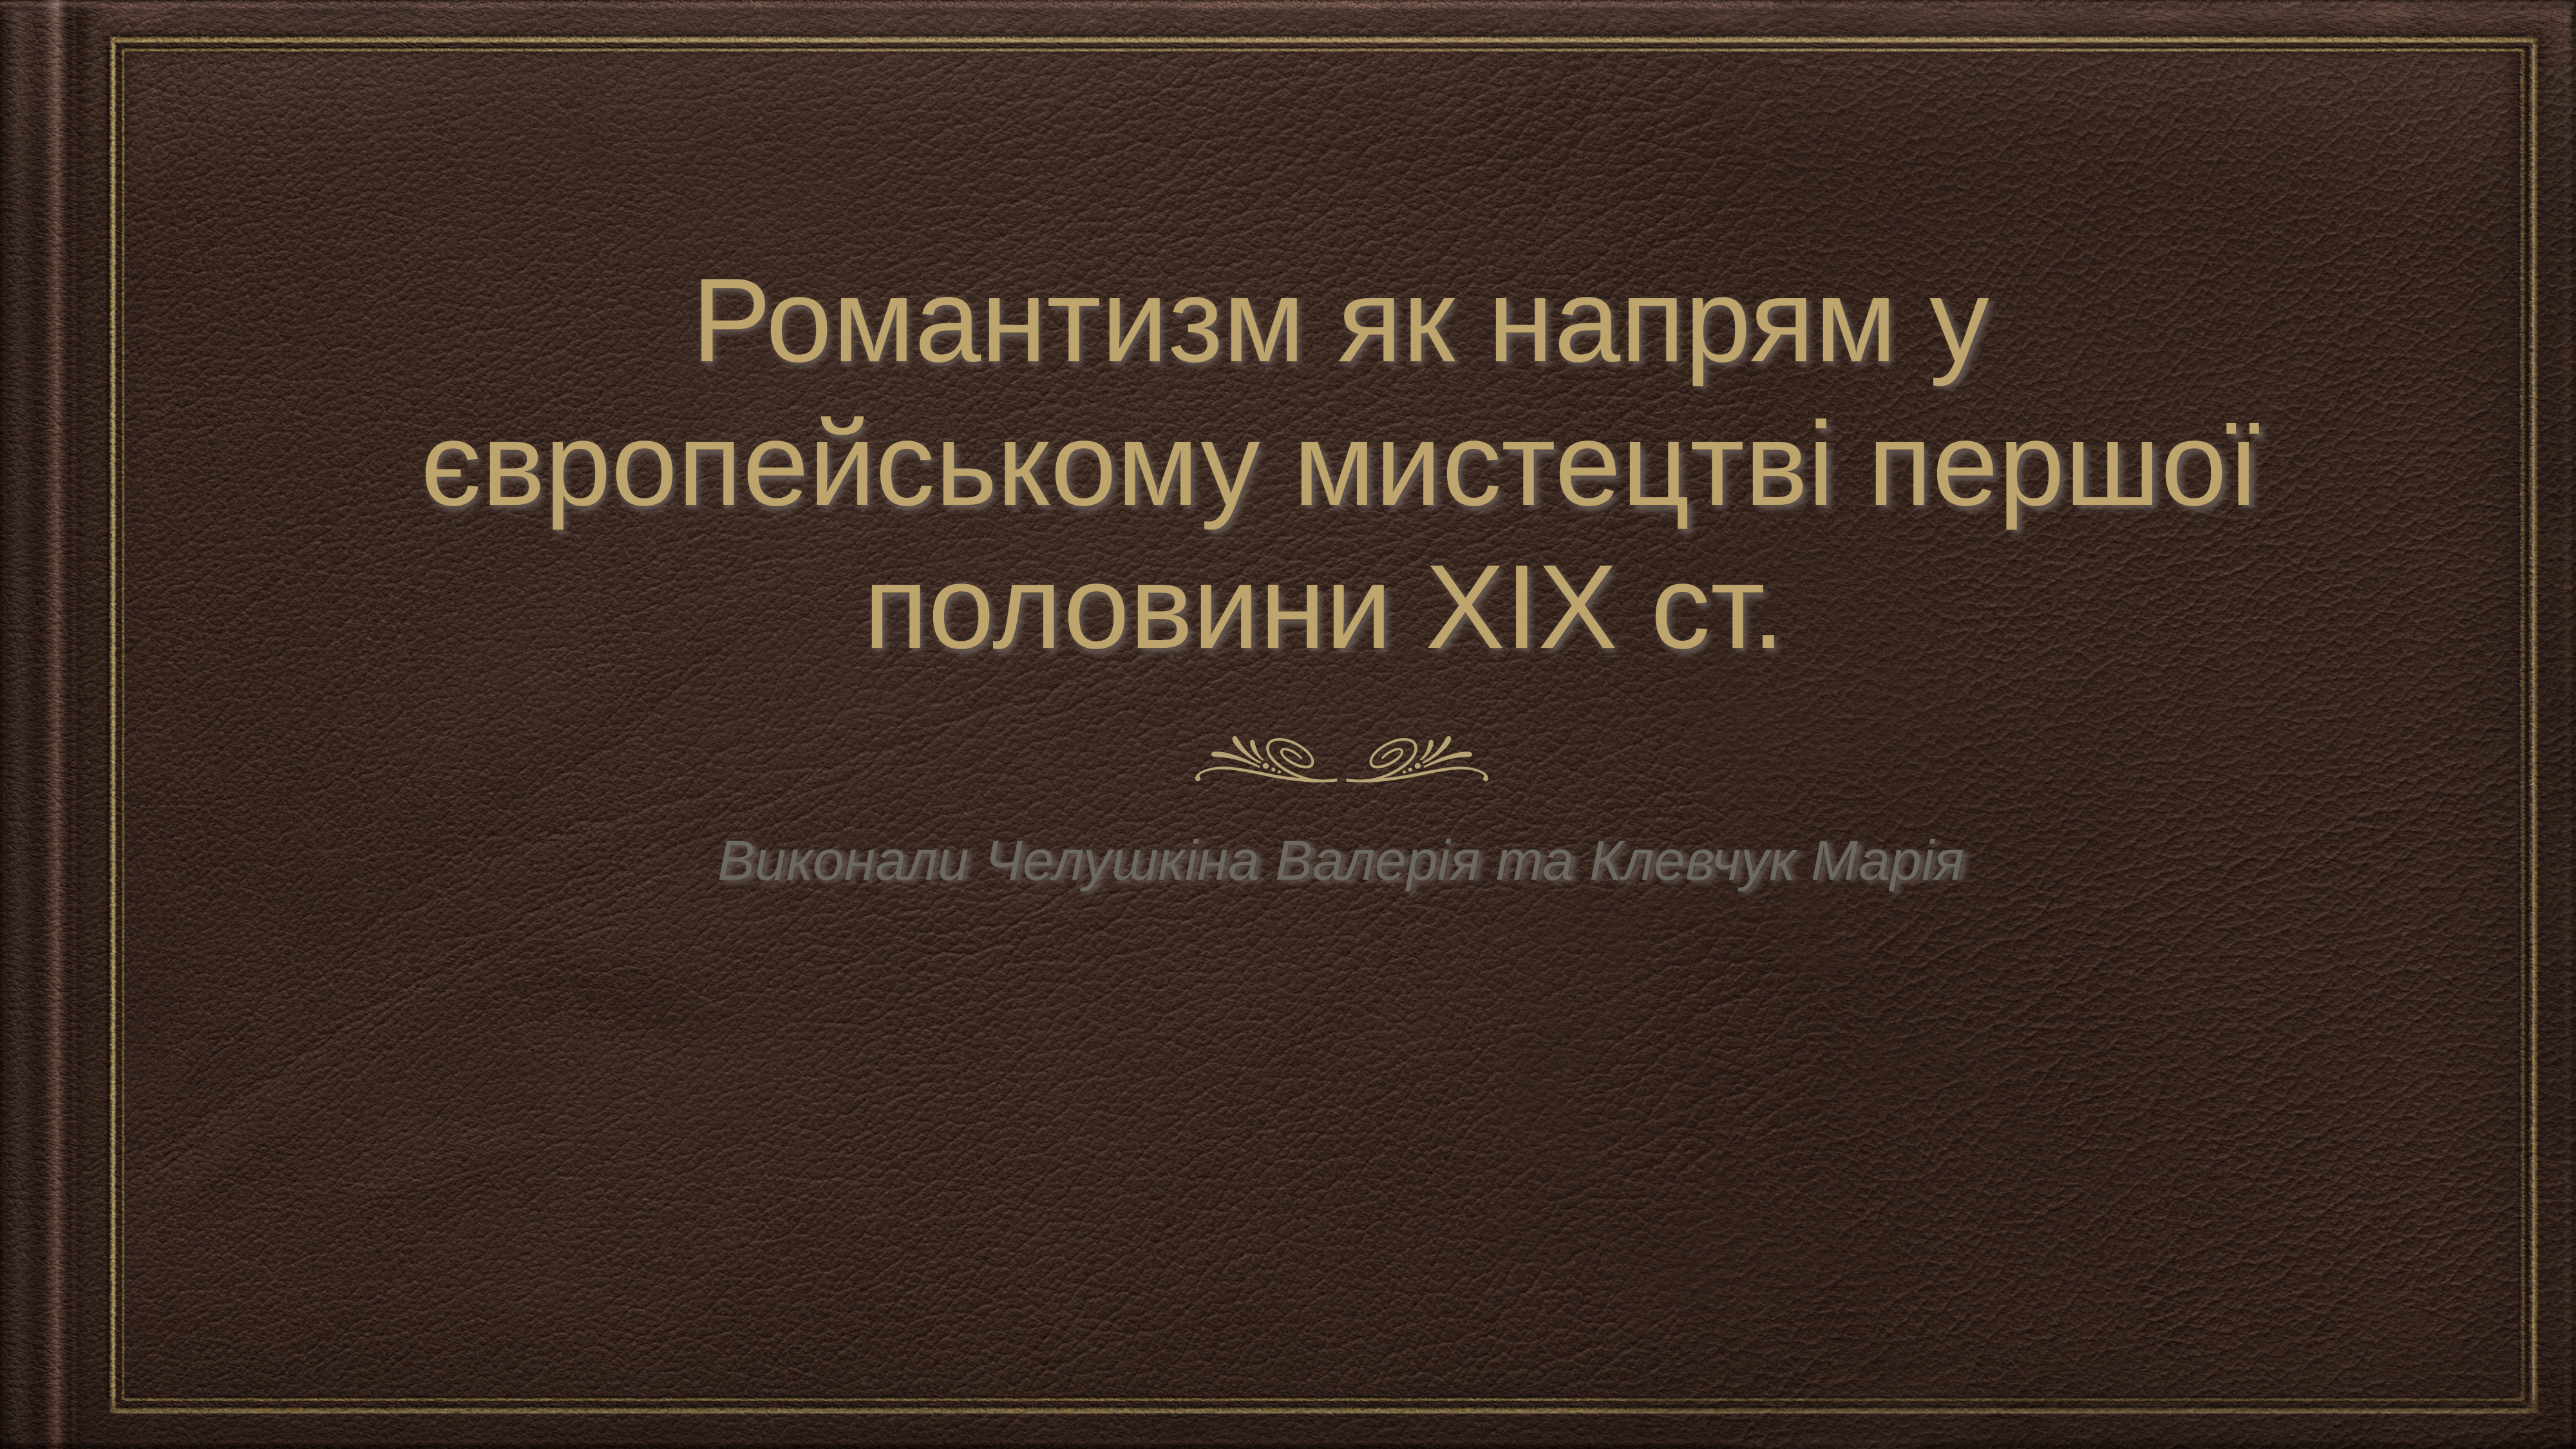

# Романтизм як напрям у європейському мистецтві першої половини ХІХ ст.
Виконали Челушкіна Валерія та Клевчук Марія